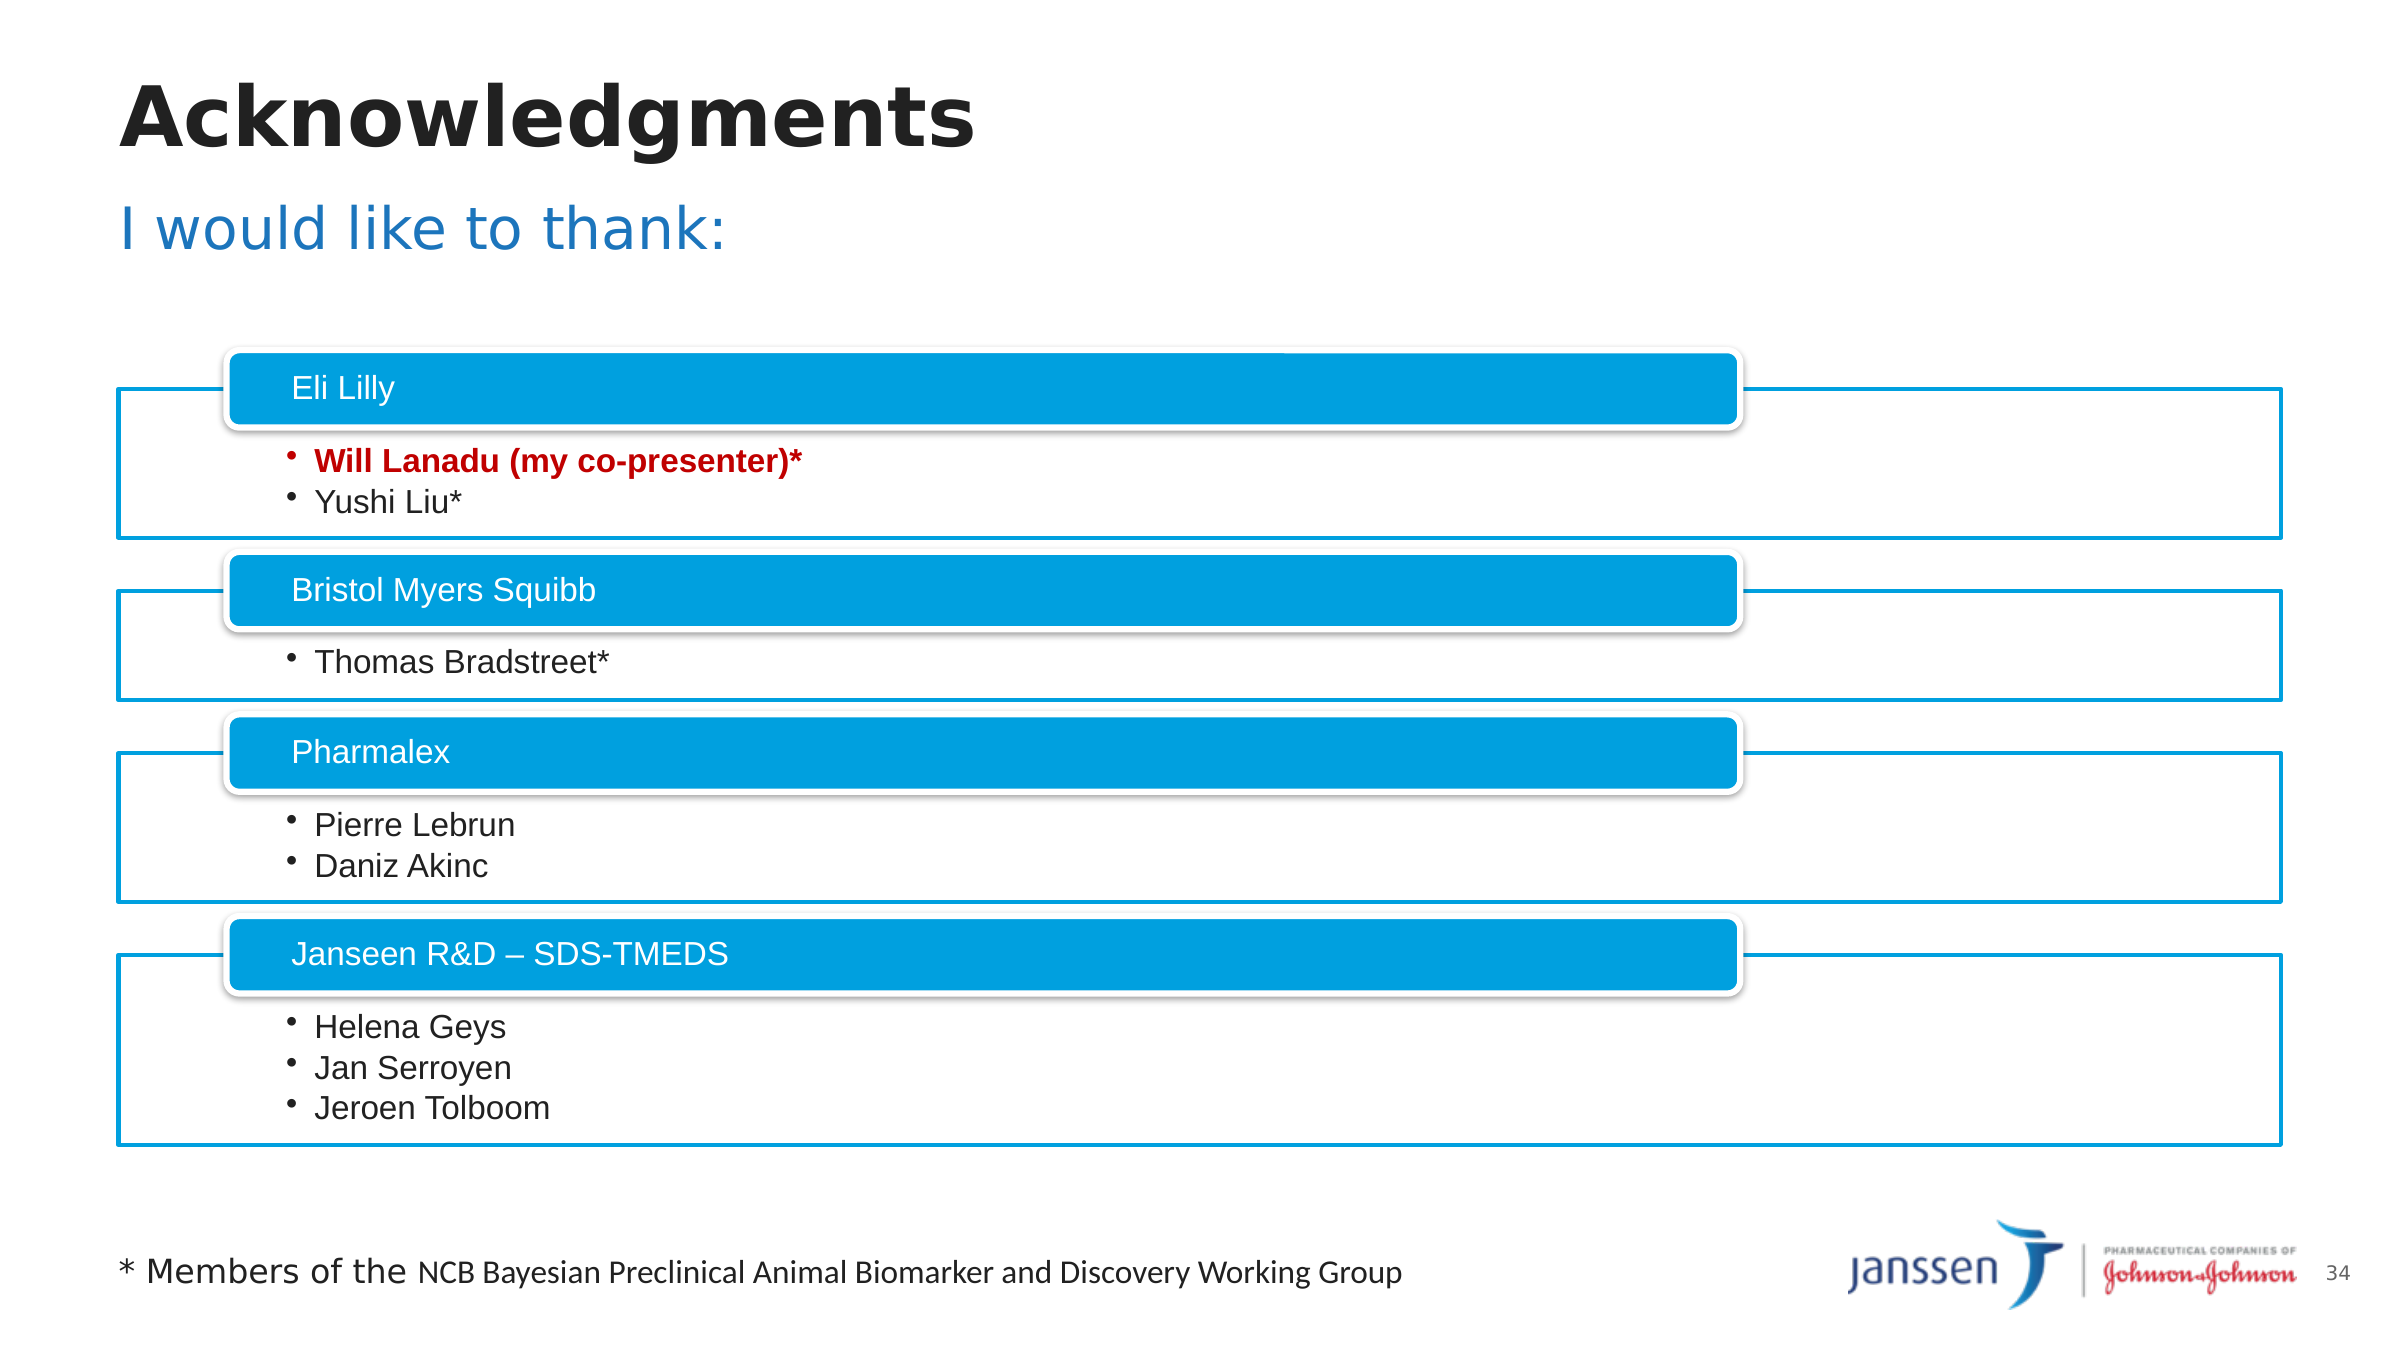

# Acknowledgments
I would like to thank:
Will Lanadu (my co-presenter)*
Yushi Liu*
Eli Lilly
Thomas Bradstreet*
Bristol Myers Squibb
Pierre Lebrun
Daniz Akinc
Pharmalex
Helena Geys
Jan Serroyen
Jeroen Tolboom
Janseen R&D – SDS-TMEDS
* Members of the NCB Bayesian Preclinical Animal Biomarker and Discovery Working Group
34